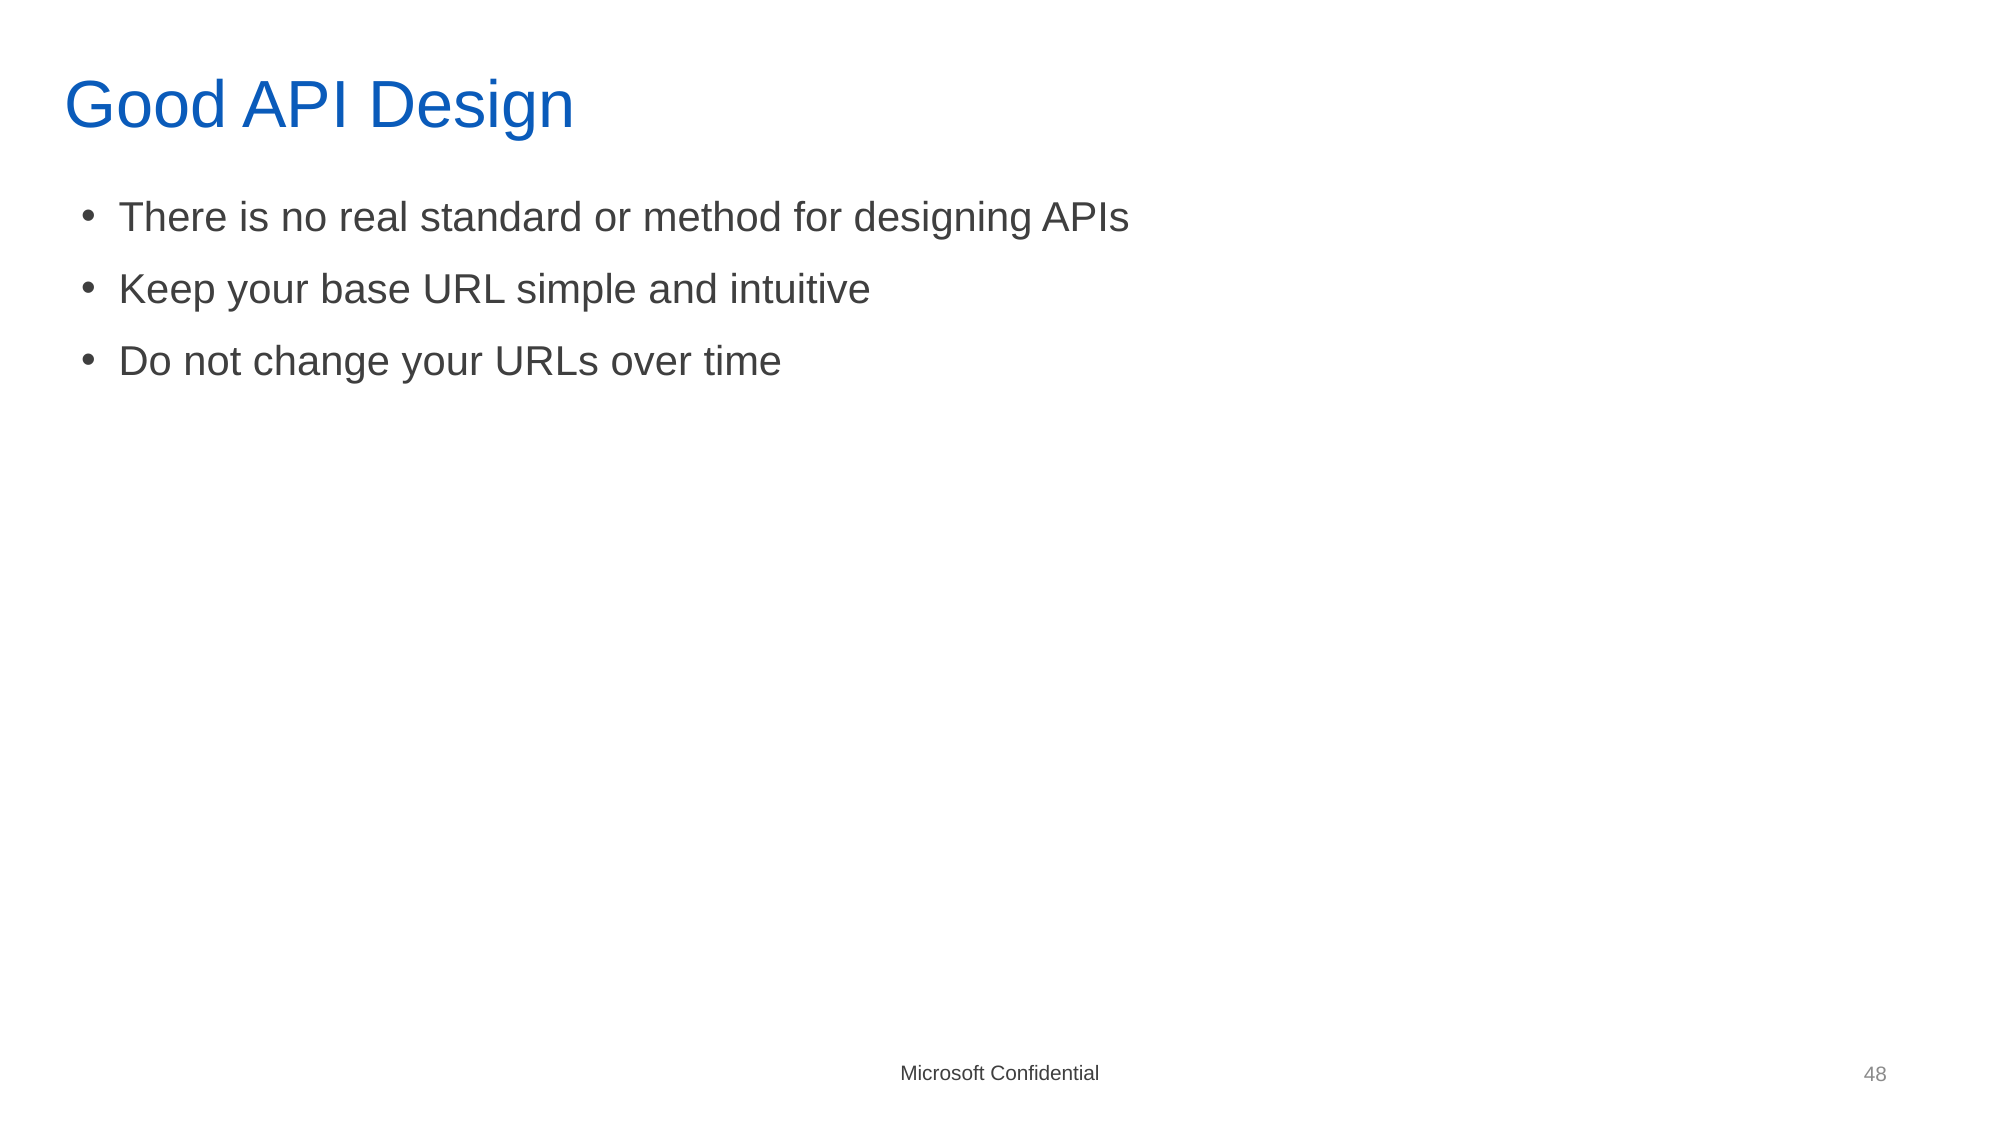

# Good API Design
There is no real standard or method for designing APIs
Keep your base URL simple and intuitive
Do not change your URLs over time

48